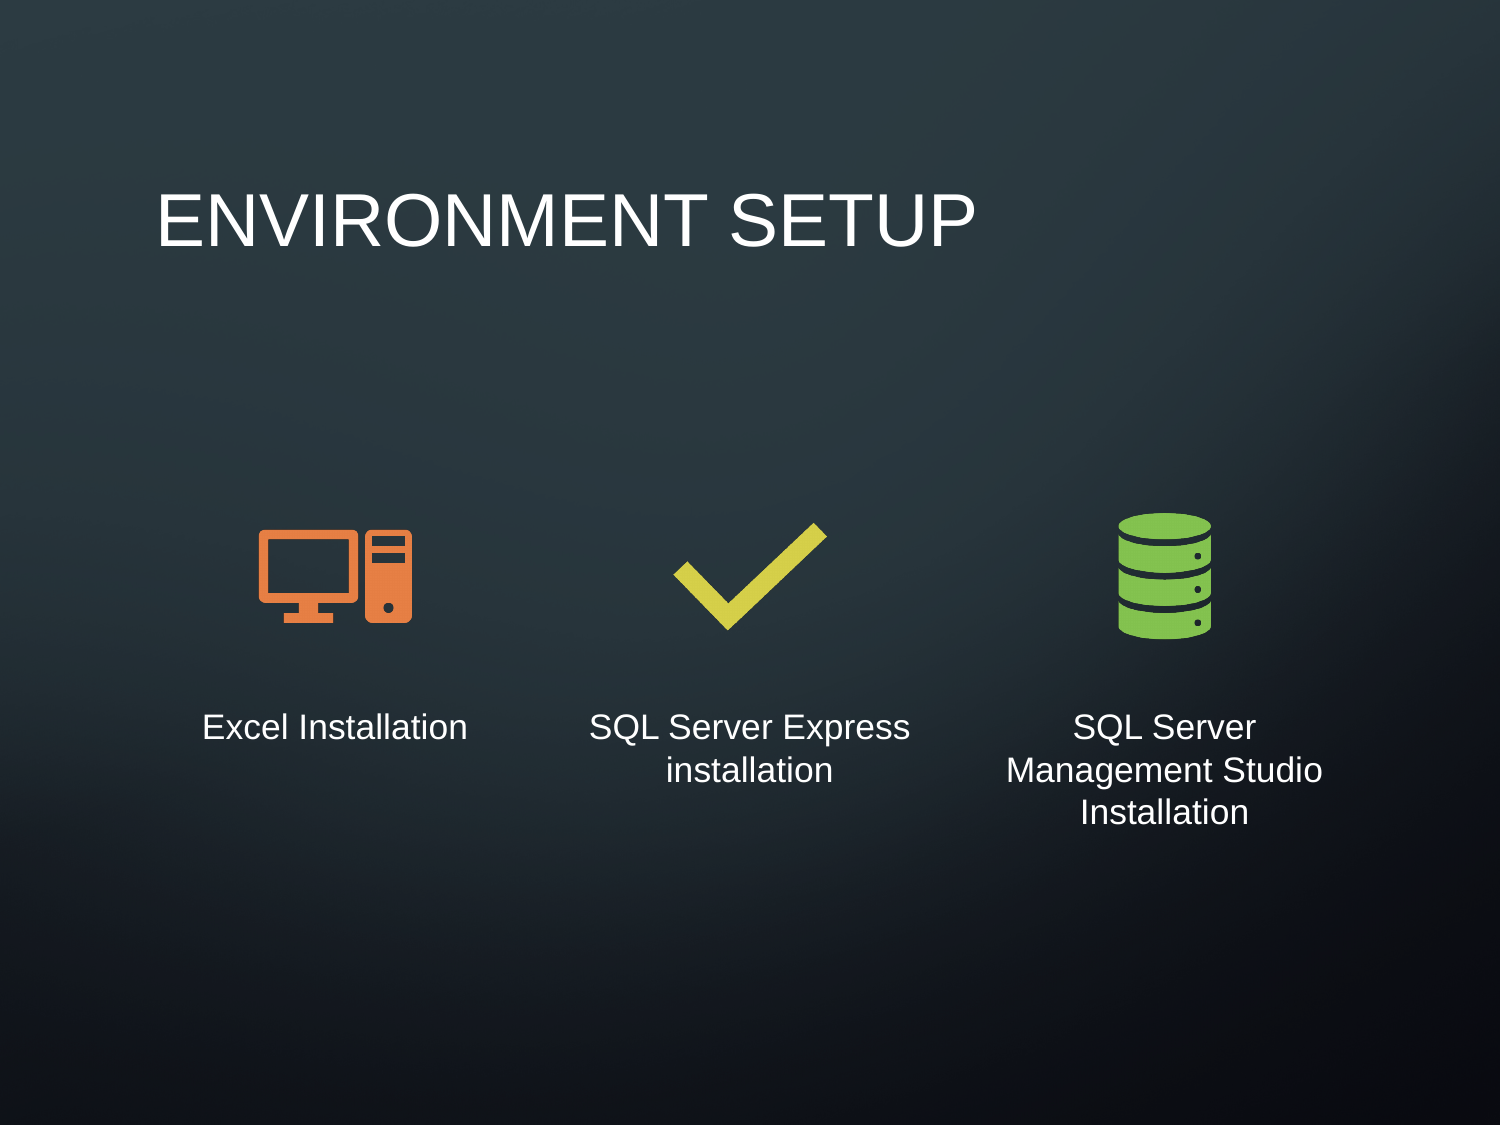

# Environment setup
Excel Installation
SQL Server Express installation
SQL Server Management Studio Installation